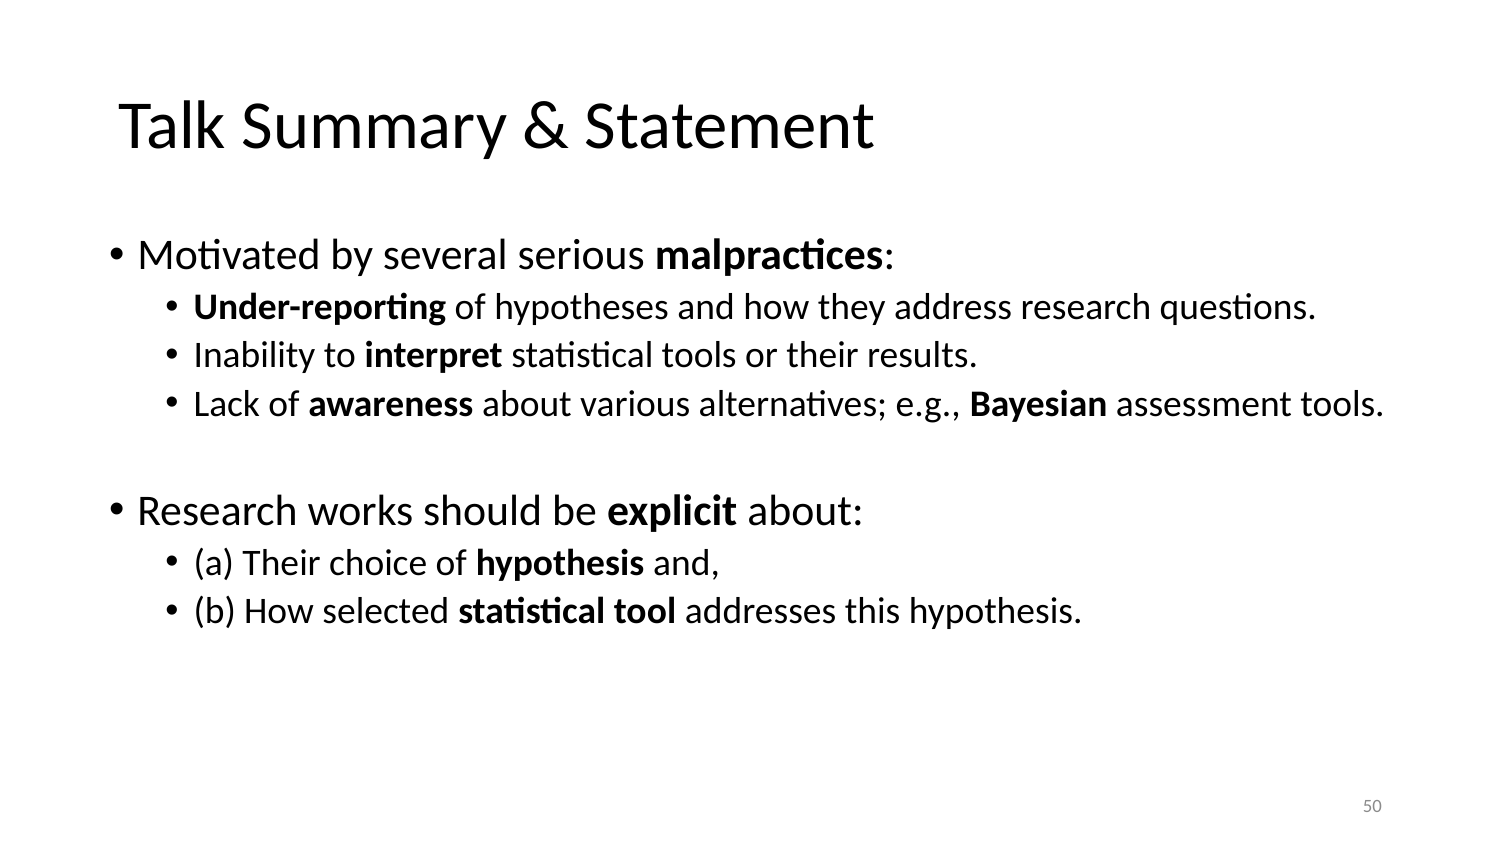

# Talk Summary & Statement
Motivated by several serious malpractices:
Under-reporting of hypotheses and how they address research questions.
Inability to interpret statistical tools or their results.
Lack of awareness about various alternatives; e.g., Bayesian assessment tools.

Research works should be explicit about:
(a) Their choice of hypothesis and,
(b) How selected statistical tool addresses this hypothesis.
50